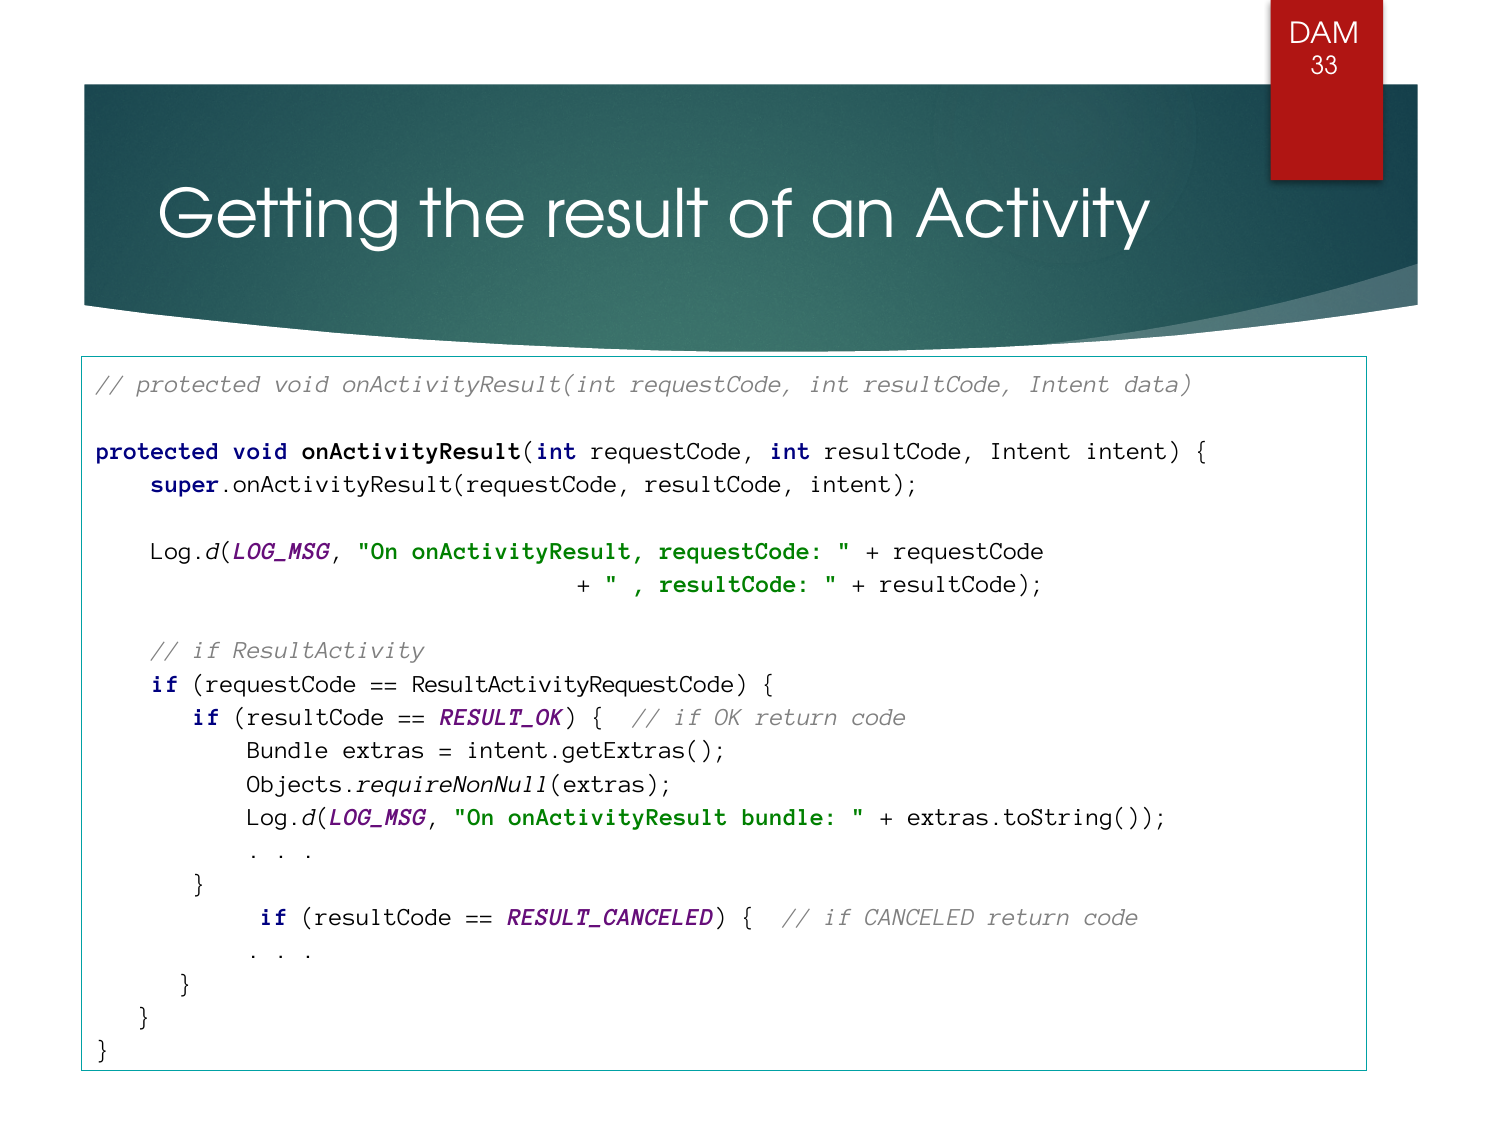

DAM
33

# Getting the result of an Activity
// protected void onActivityResult(int requestCode, int resultCode, Intent data)

protected void onActivityResult(int requestCode, int resultCode, Intent intent) {
    super.onActivityResult(requestCode, resultCode, intent);
    Log.d(LOG_MSG, "On onActivityResult, requestCode: " + requestCode
                                   + " , resultCode: " + resultCode);
    // if ResultActivity
    if (requestCode == ResultActivityRequestCode) {
       if (resultCode == RESULT_OK) {  // if OK return code
           Bundle extras = intent.getExtras();
           Objects.requireNonNull(extras);
           Log.d(LOG_MSG, "On onActivityResult bundle: " + extras.toString());
           . . .
       }
	 if (resultCode == RESULT_CANCELED) {  // if CANCELED return code
           . . .
      }
   }
}